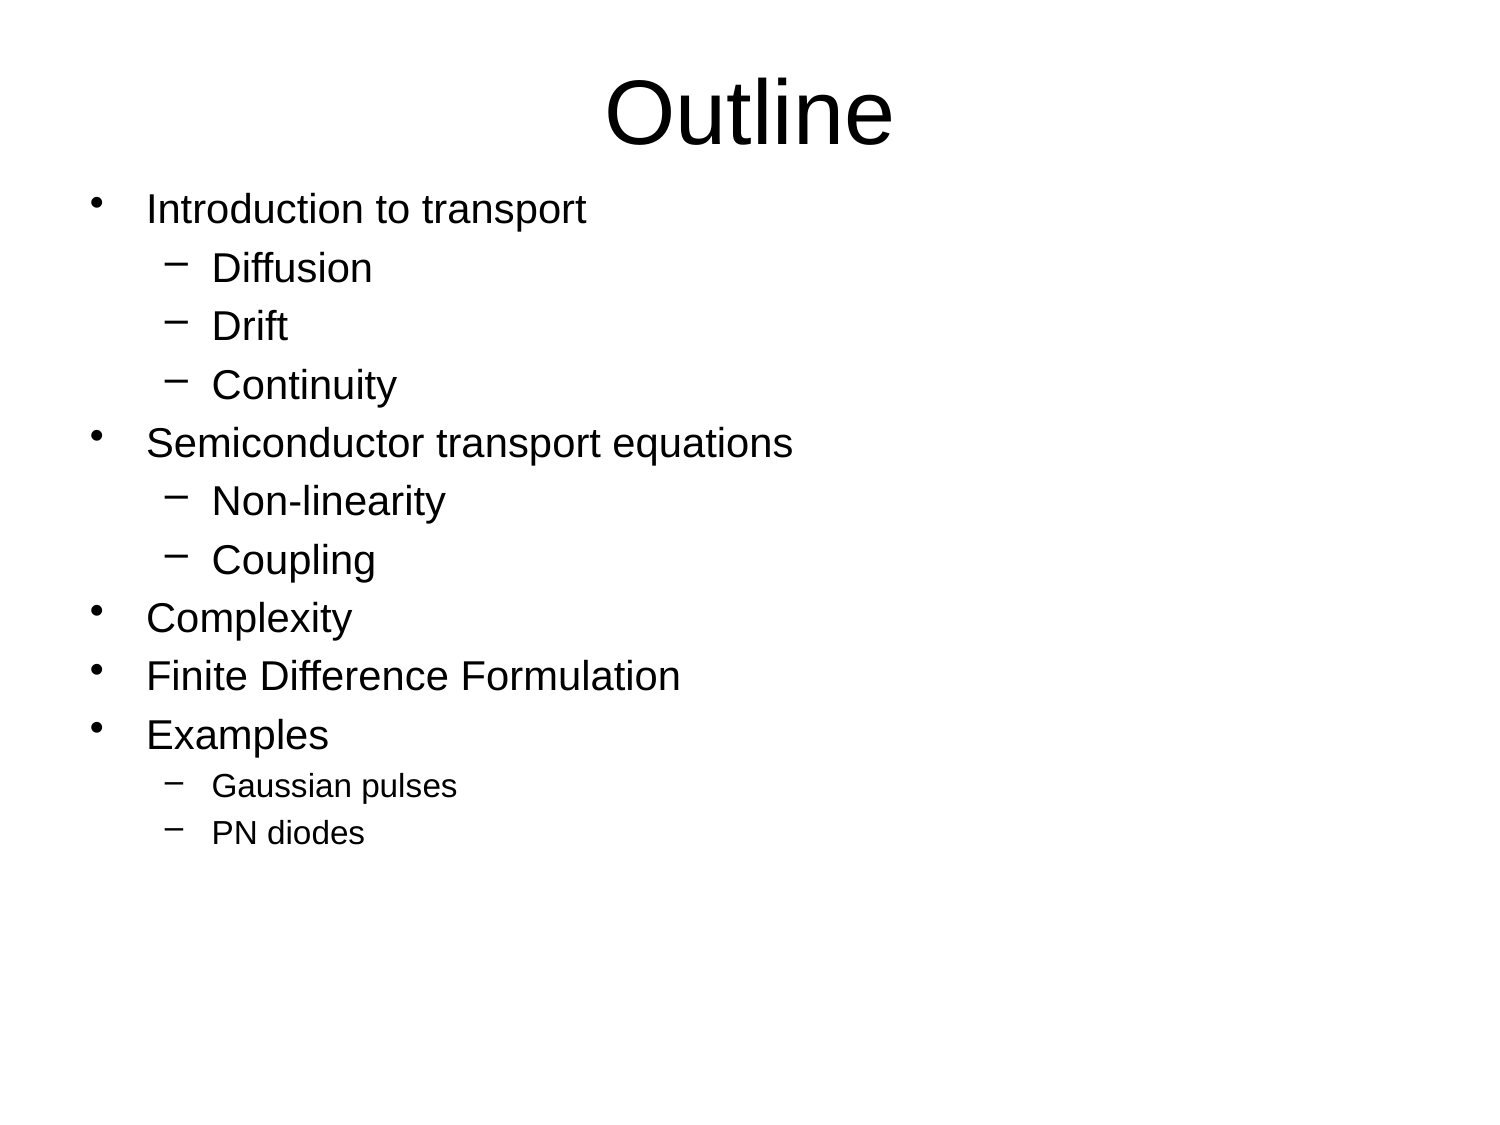

# Outline
Introduction to transport
Diffusion
Drift
Continuity
Semiconductor transport equations
Non-linearity
Coupling
Complexity
Finite Difference Formulation
Examples
Gaussian pulses
PN diodes